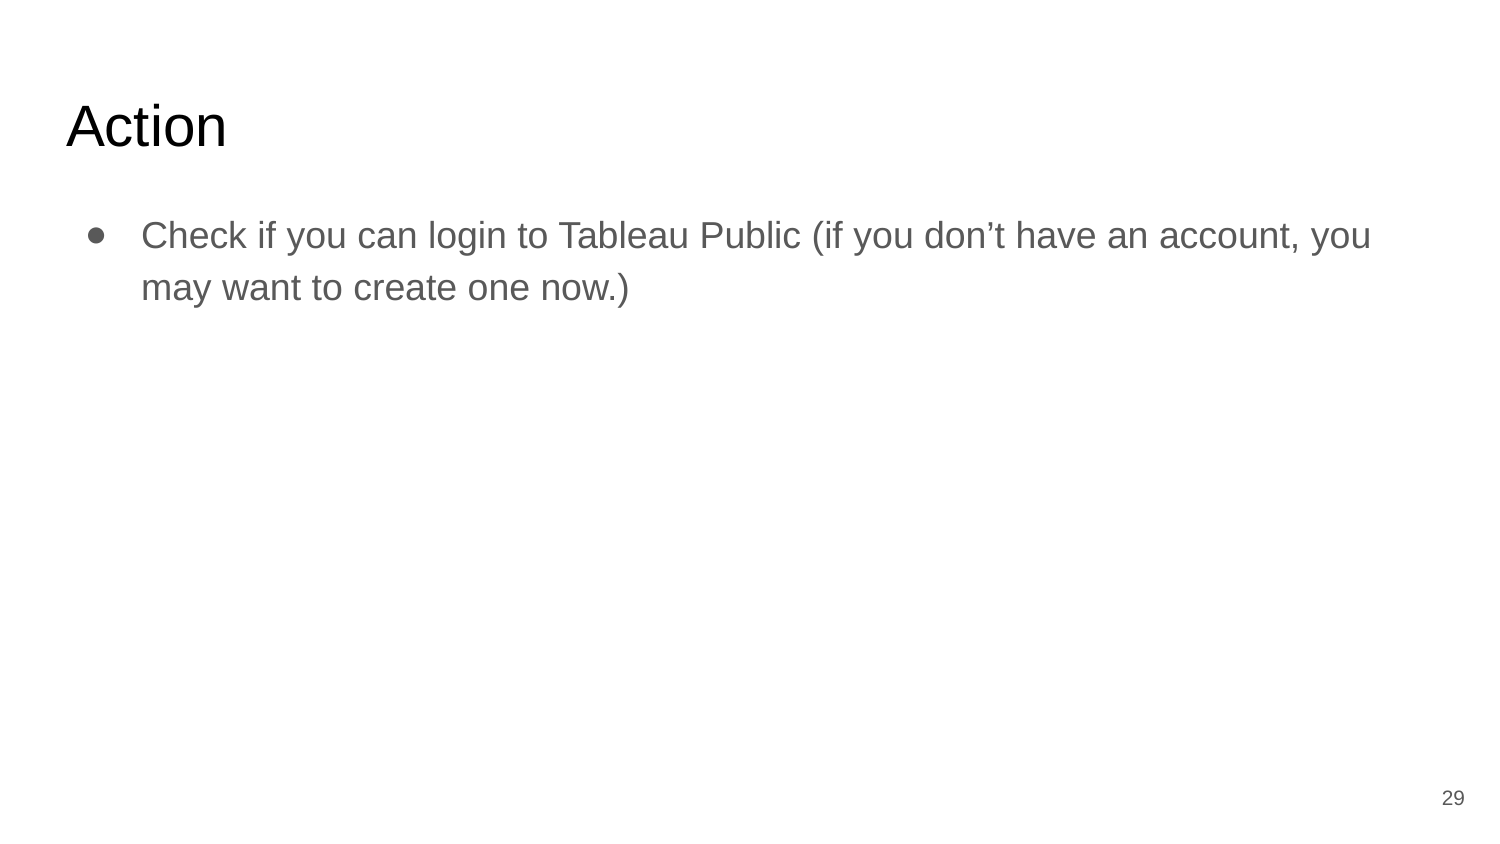

# Action
Check if you can login to Tableau Public (if you don’t have an account, you may want to create one now.)

29